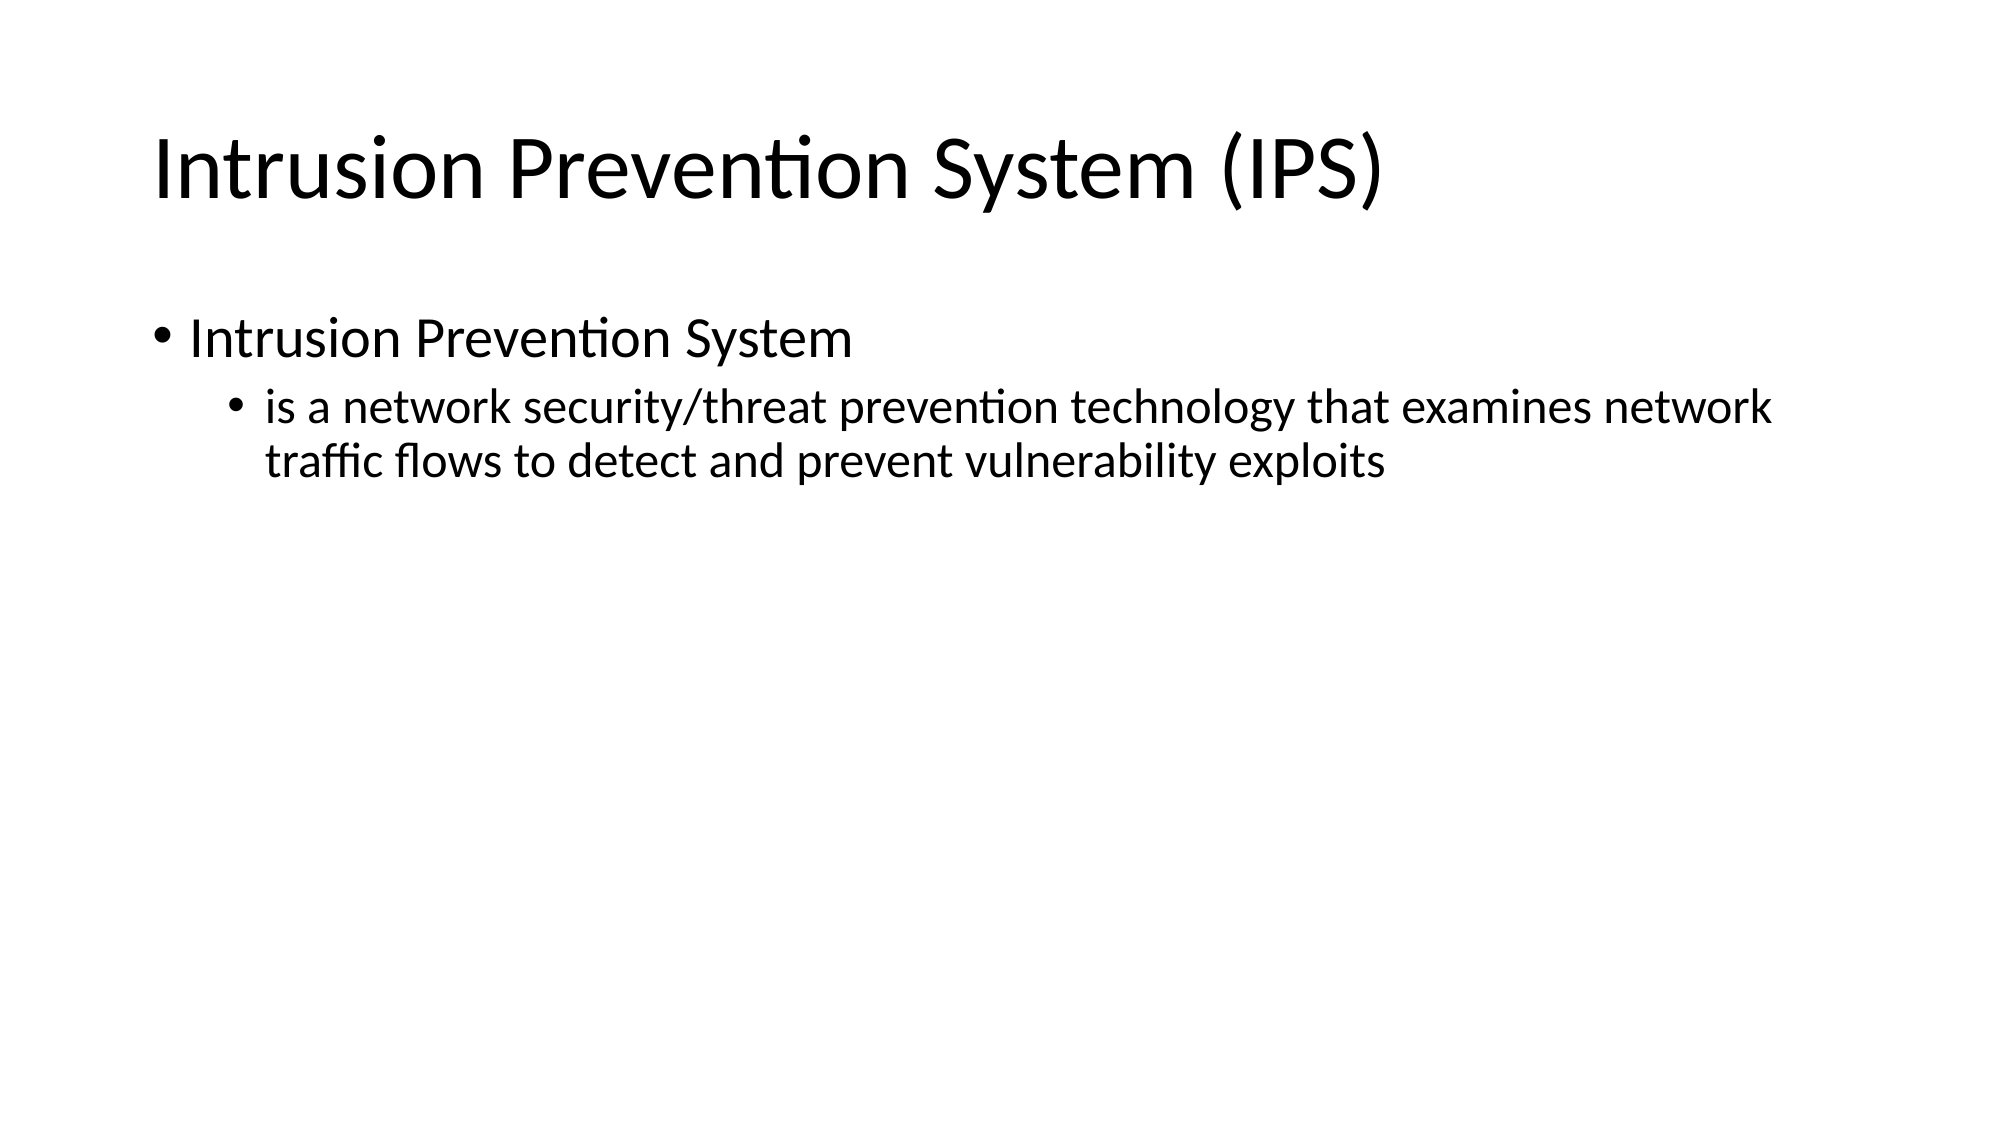

# Intrusion Prevention System (IPS)
Intrusion Prevention System
is a network security/threat prevention technology that examines network traffic flows to detect and prevent vulnerability exploits